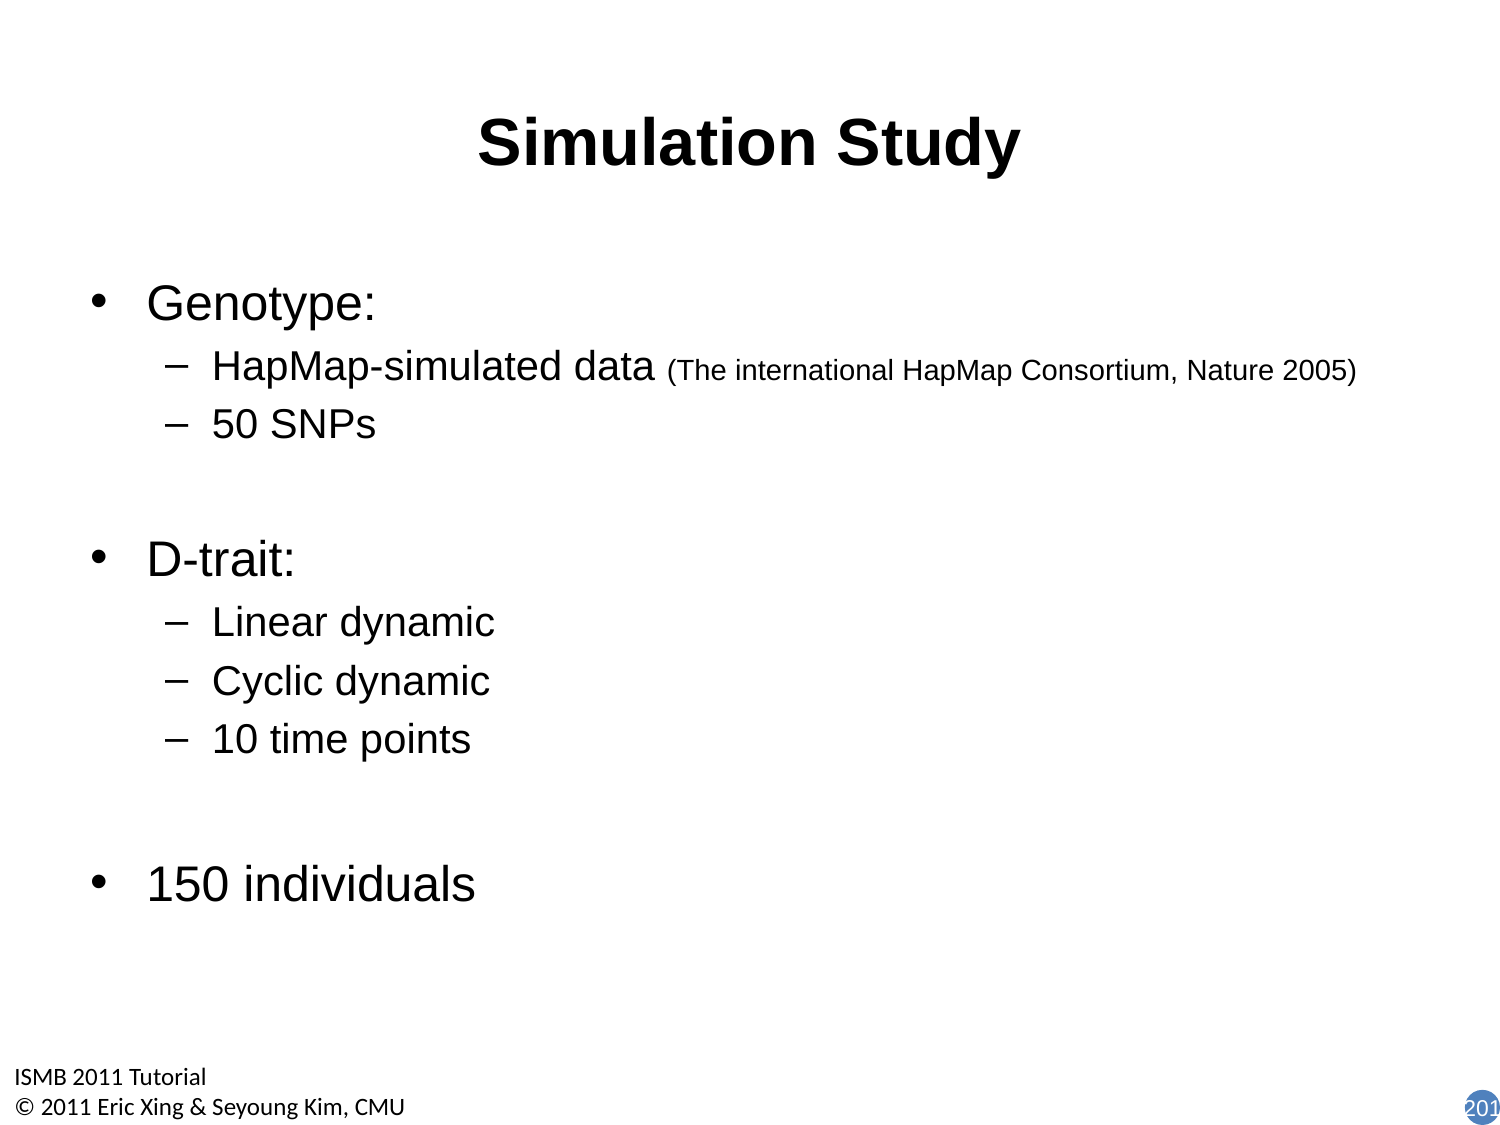

# Simulation Study
Genotype:
HapMap-simulated data (The international HapMap Consortium, Nature 2005)
50 SNPs

D-trait:
Linear dynamic
Cyclic dynamic
10 time points

150 individuals